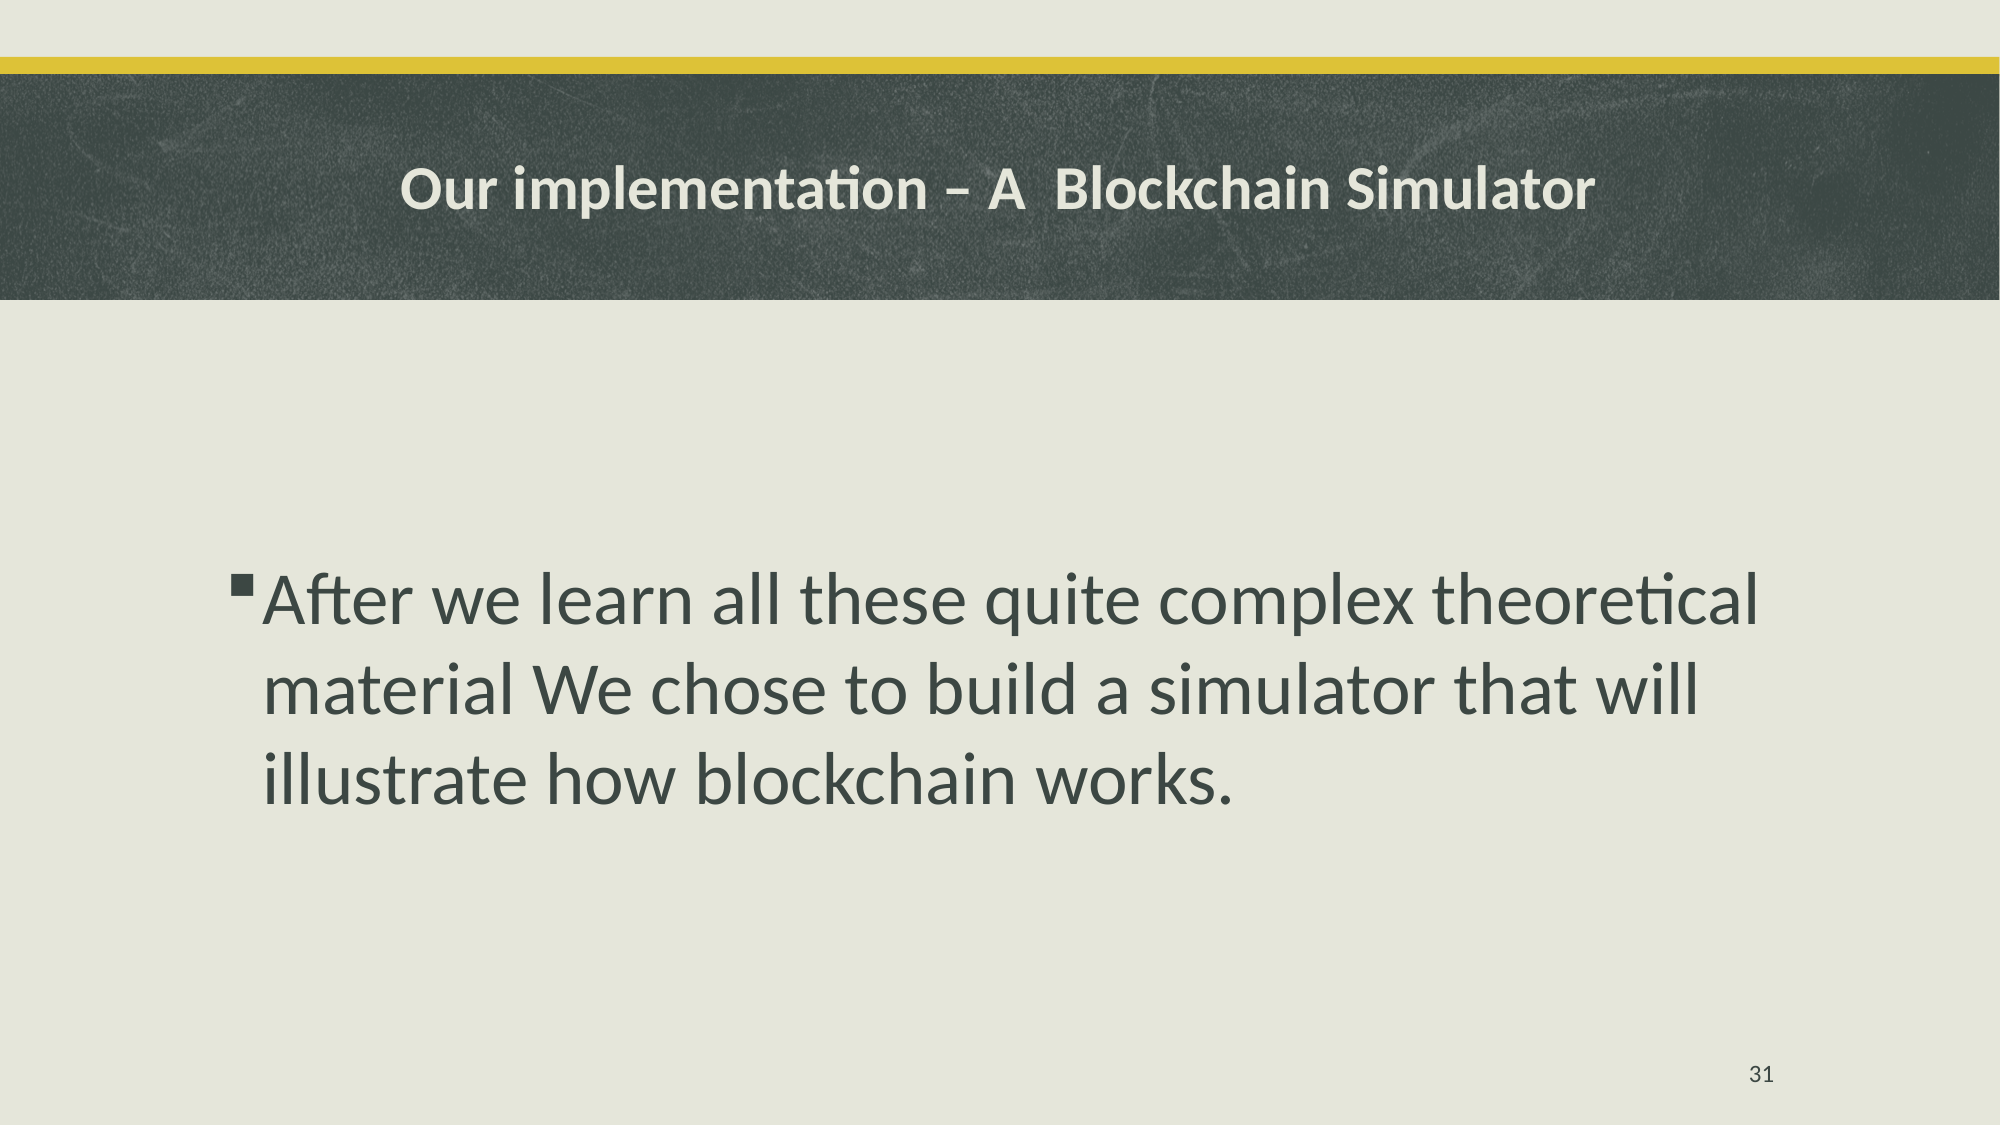

# Our implementation – A  Blockchain Simulator
After we learn all these quite complex theoretical material We chose to build a simulator that will illustrate how blockchain works.

31